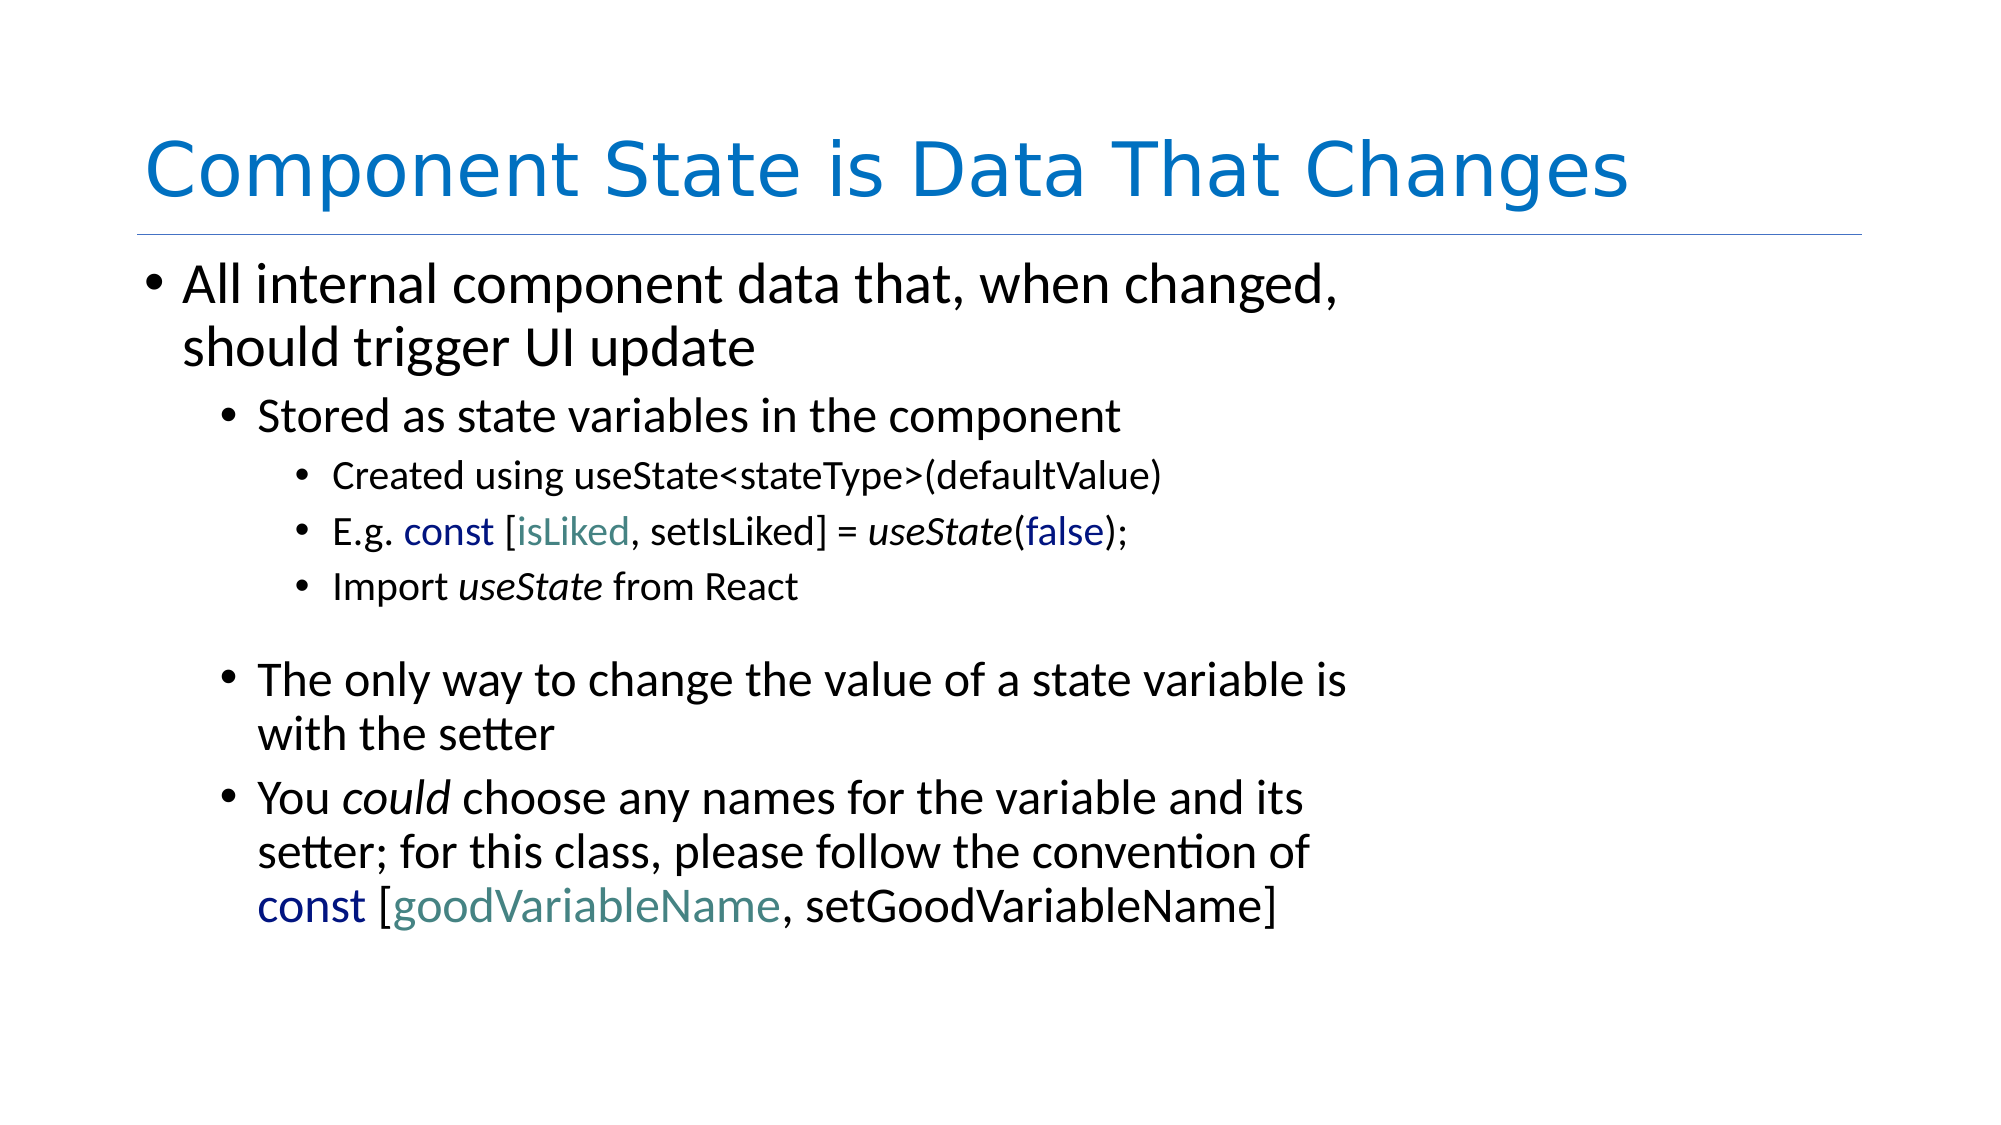

# Component State is Data That Changes
All internal component data that, when changed, should trigger UI update
Stored as state variables in the component
Created using useState<stateType>(defaultValue)
E.g. const [isLiked, setIsLiked] = useState(false);
Import useState from React

The only way to change the value of a state variable is with the setter
You could choose any names for the variable and its setter; for this class, please follow the convention of const [goodVariableName, setGoodVariableName]